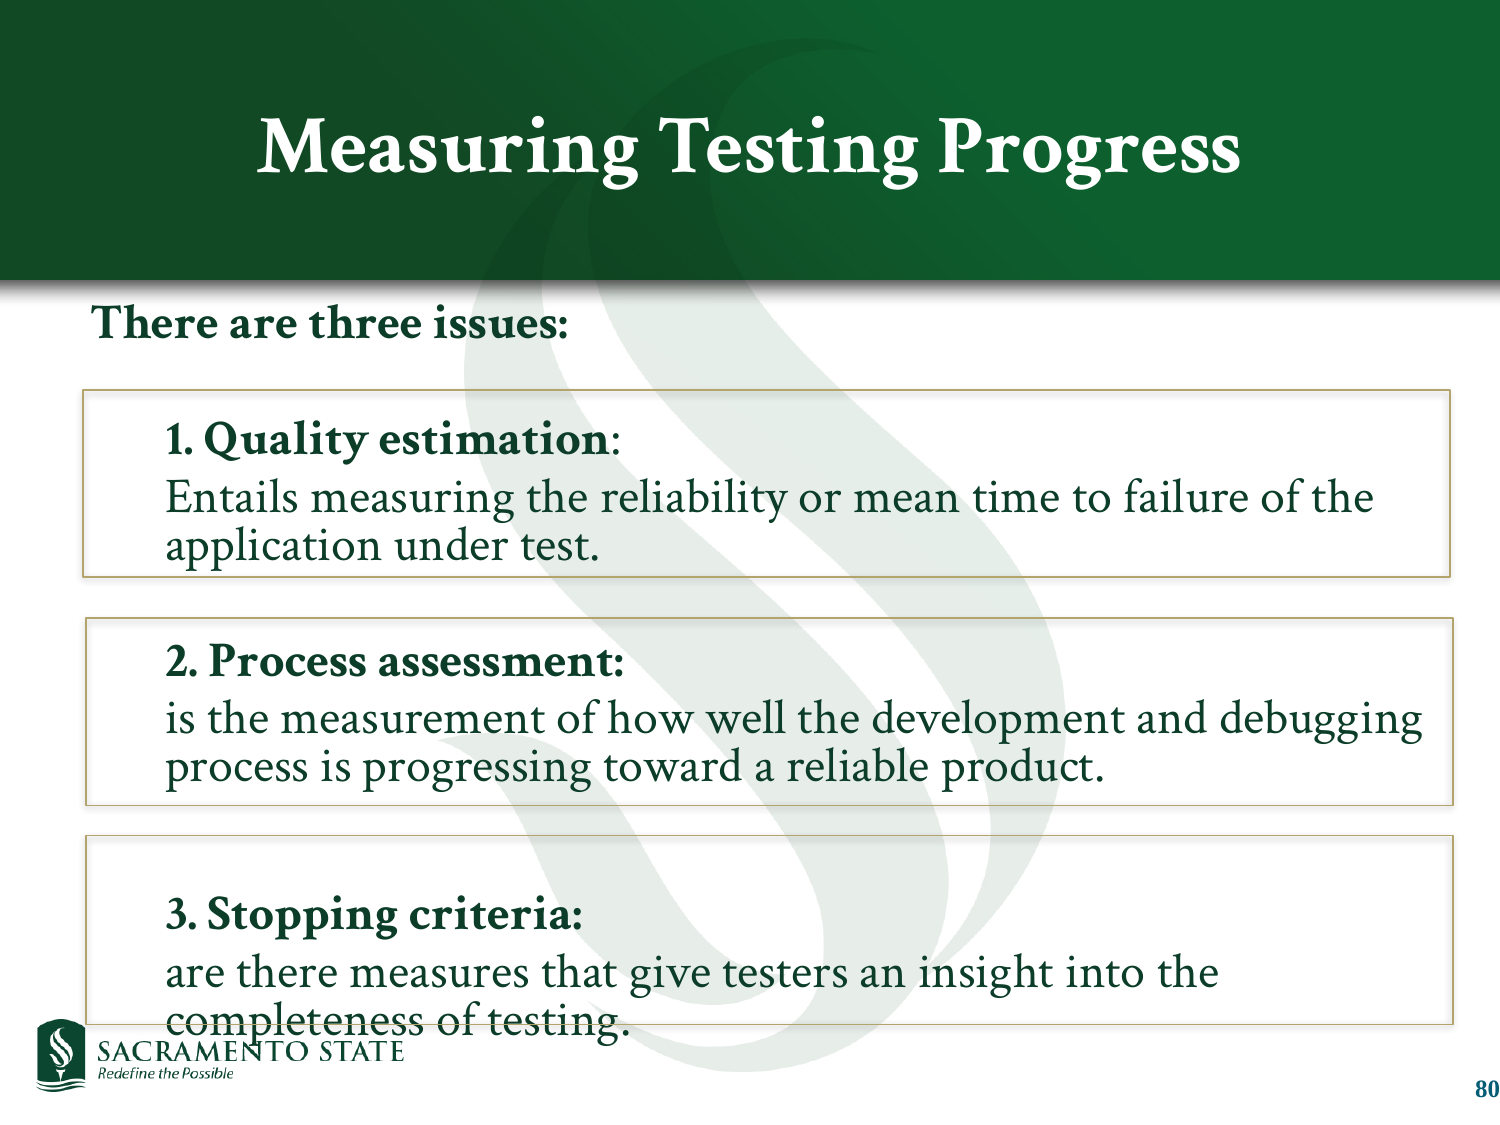

# Measuring Testing Progress

There are three issues:

1. Quality estimation:
Entails measuring the reliability or mean time to failure of the application under test.

2. Process assessment:
is the measurement of how well the development and debugging process is progressing toward a reliable product.

3. Stopping criteria:
are there measures that give testers an insight into the completeness of testing.

80